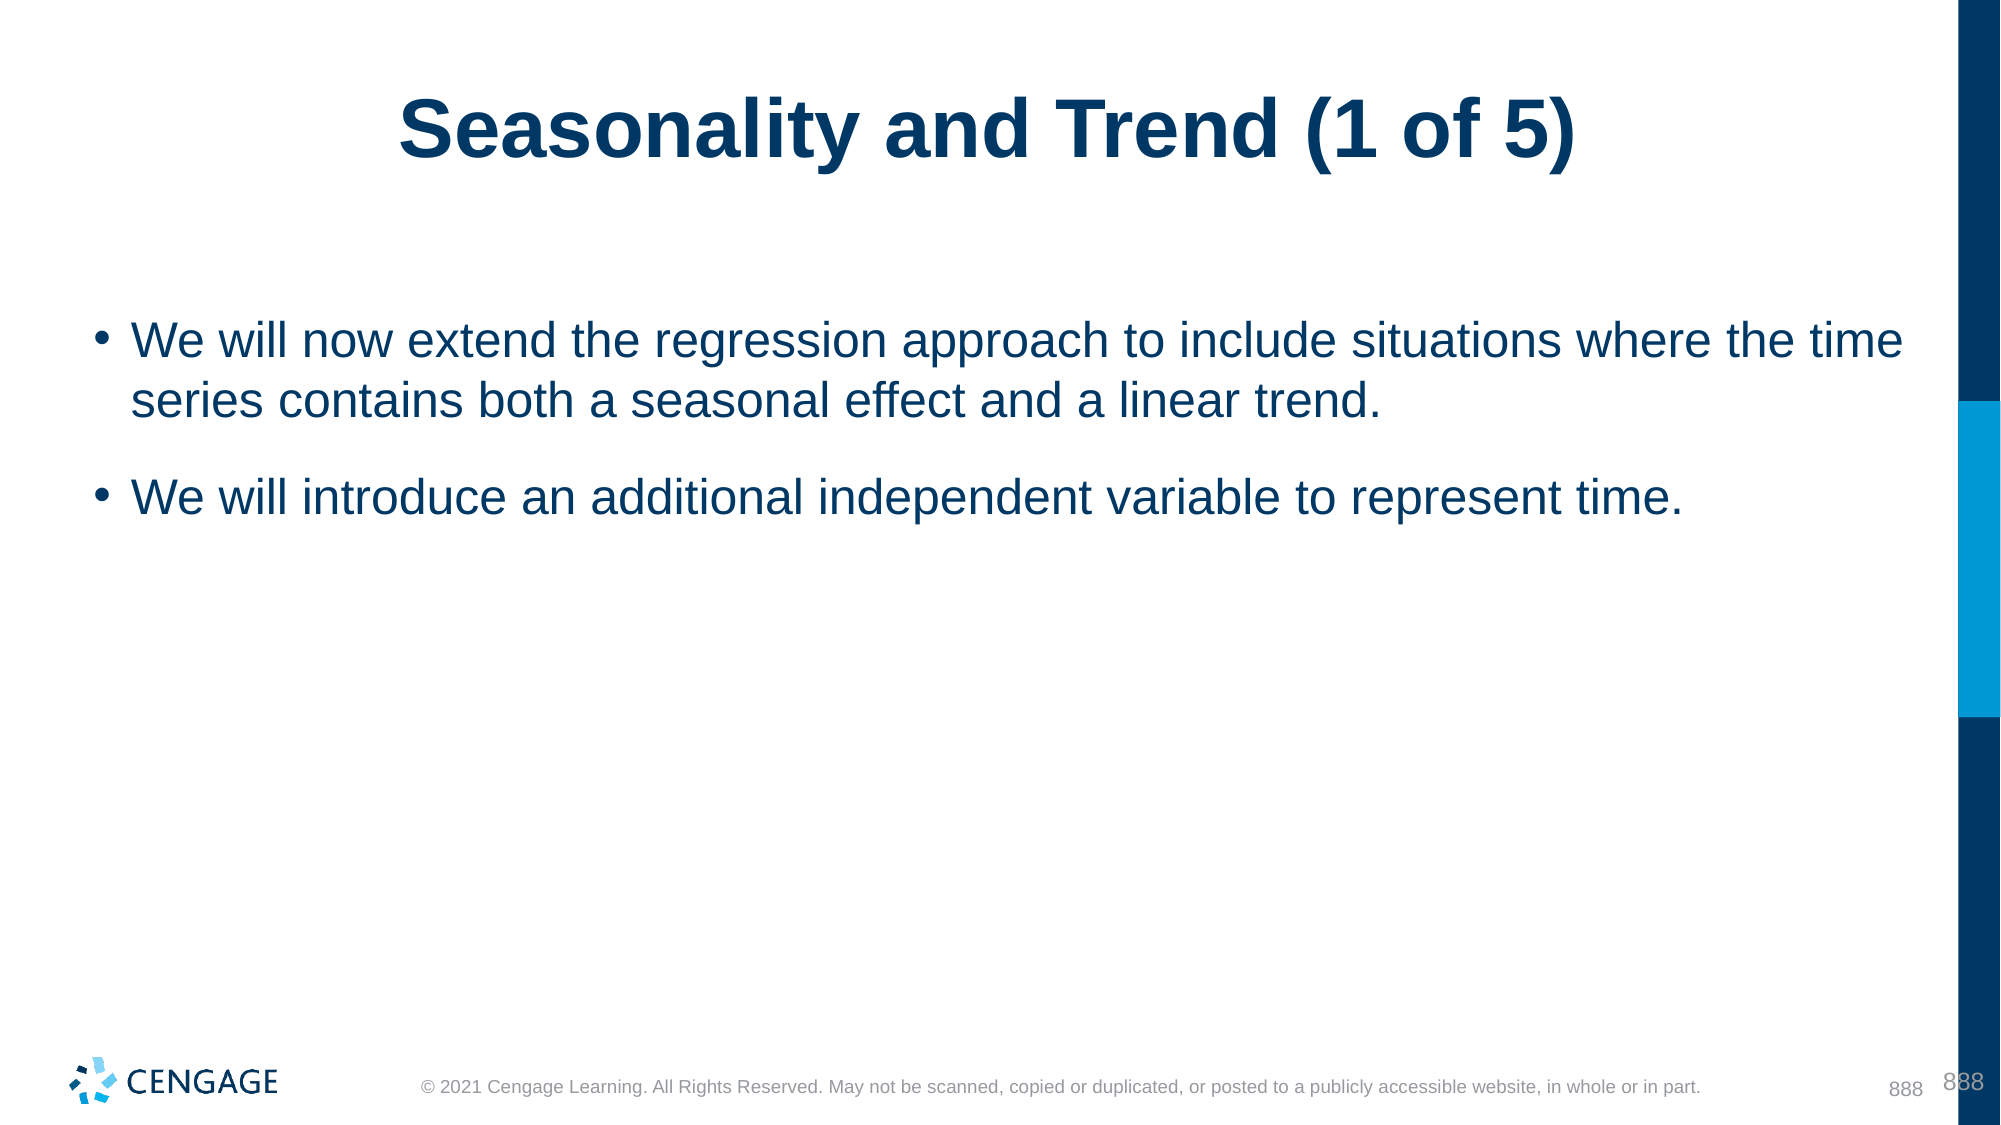

# Seasonality and Trend (1 of 5)
We will now extend the regression approach to include situations where the time series contains both a seasonal effect and a linear trend.
We will introduce an additional independent variable to represent time.

888